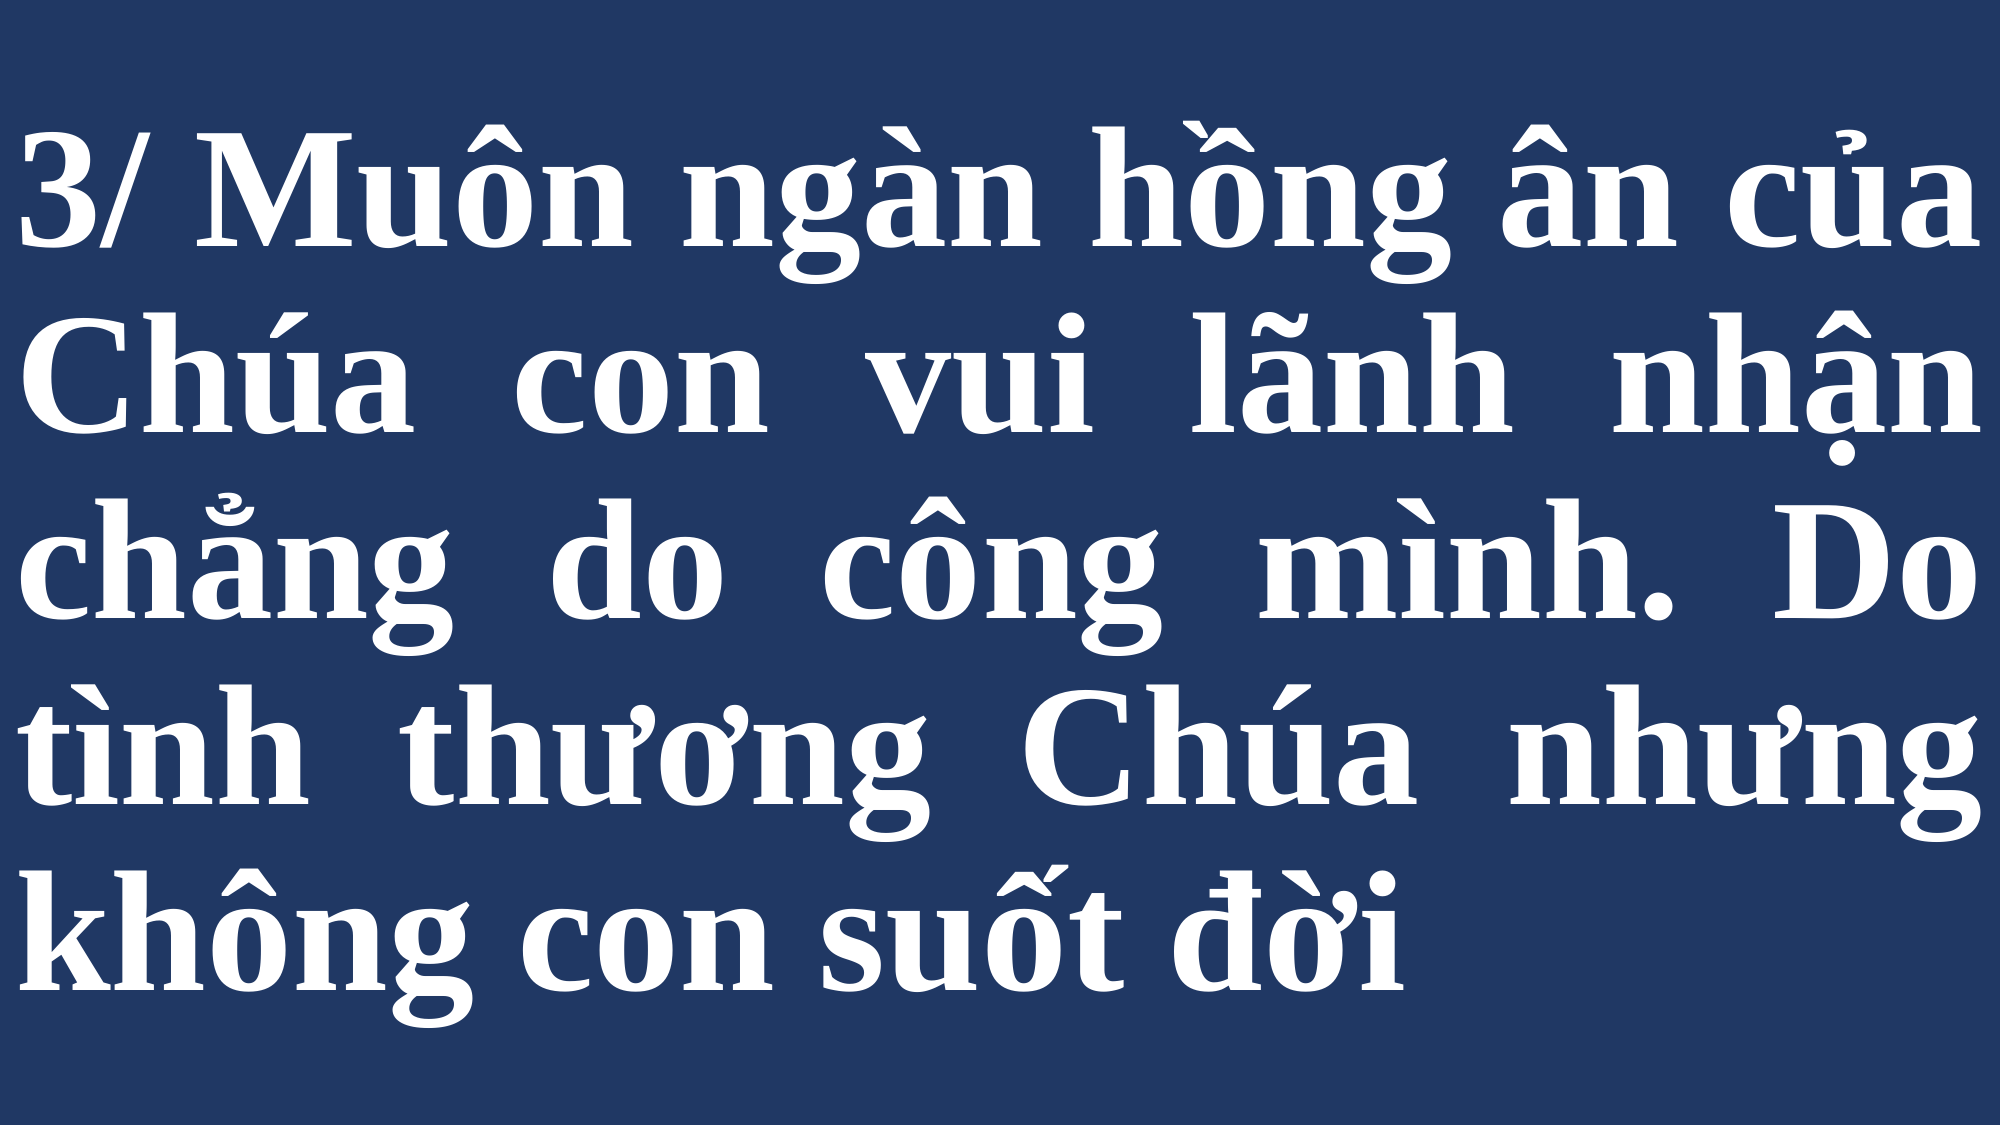

# 3/ Muôn ngàn hồng ân của Chúa con vui lãnh nhận chẳng do công mình. Do tình thương Chúa nhưng không con suốt đời